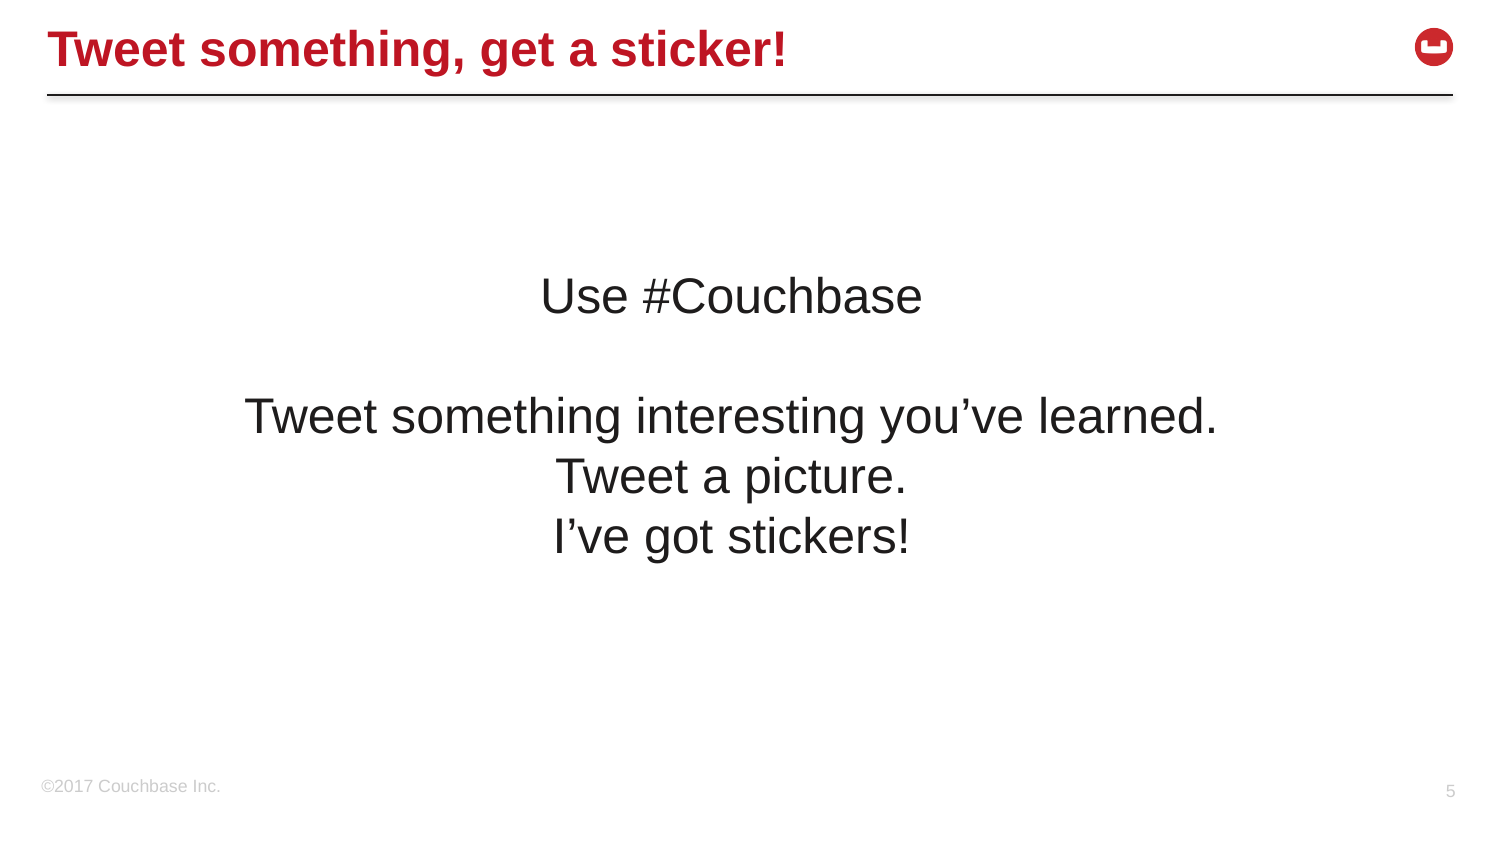

# Tweet something, get a sticker!
Use #Couchbase

Tweet something interesting you’ve learned.
Tweet a picture.
I’ve got stickers!